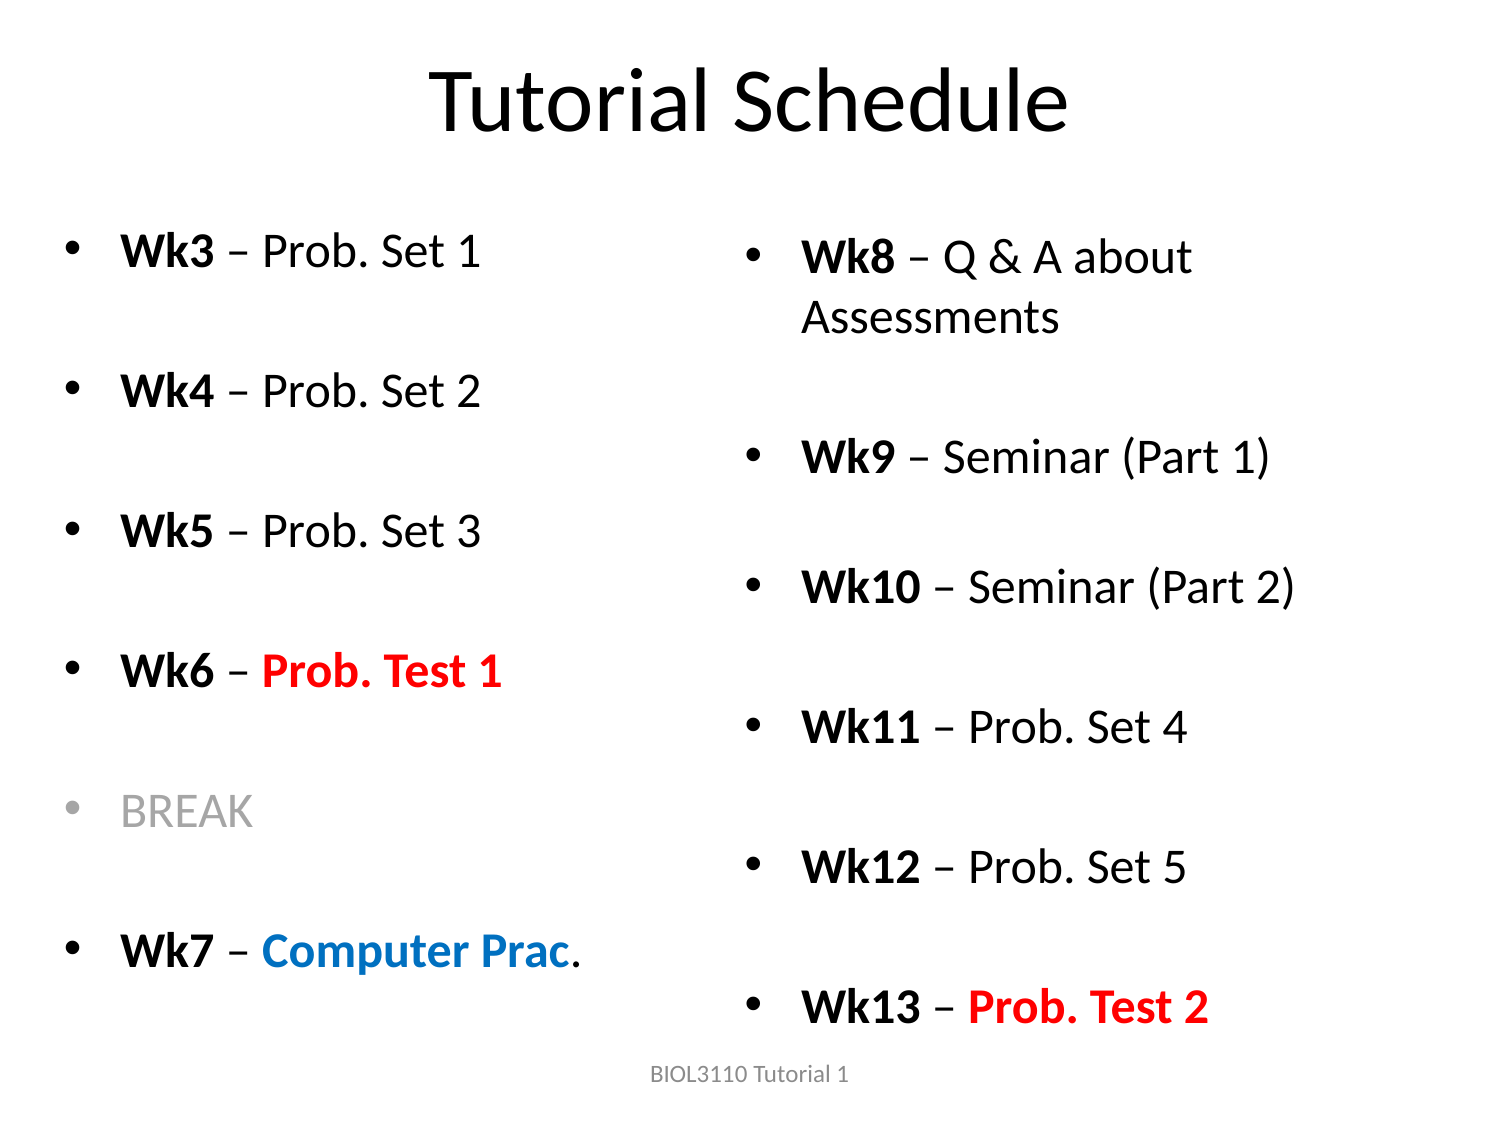

# Tutorial Schedule

Wk8 – Q & A about Assessments

Wk9 – Seminar (Part 1)
Wk10 – Seminar (Part 2)

Wk11 – Prob. Set 4

Wk12 – Prob. Set 5

Wk13 – Prob. Test 2
Wk3 – Prob. Set 1

Wk4 – Prob. Set 2

Wk5 – Prob. Set 3

Wk6 – Prob. Test 1

BREAK

Wk7 – Computer Prac.

BIOL3110 Tutorial 1